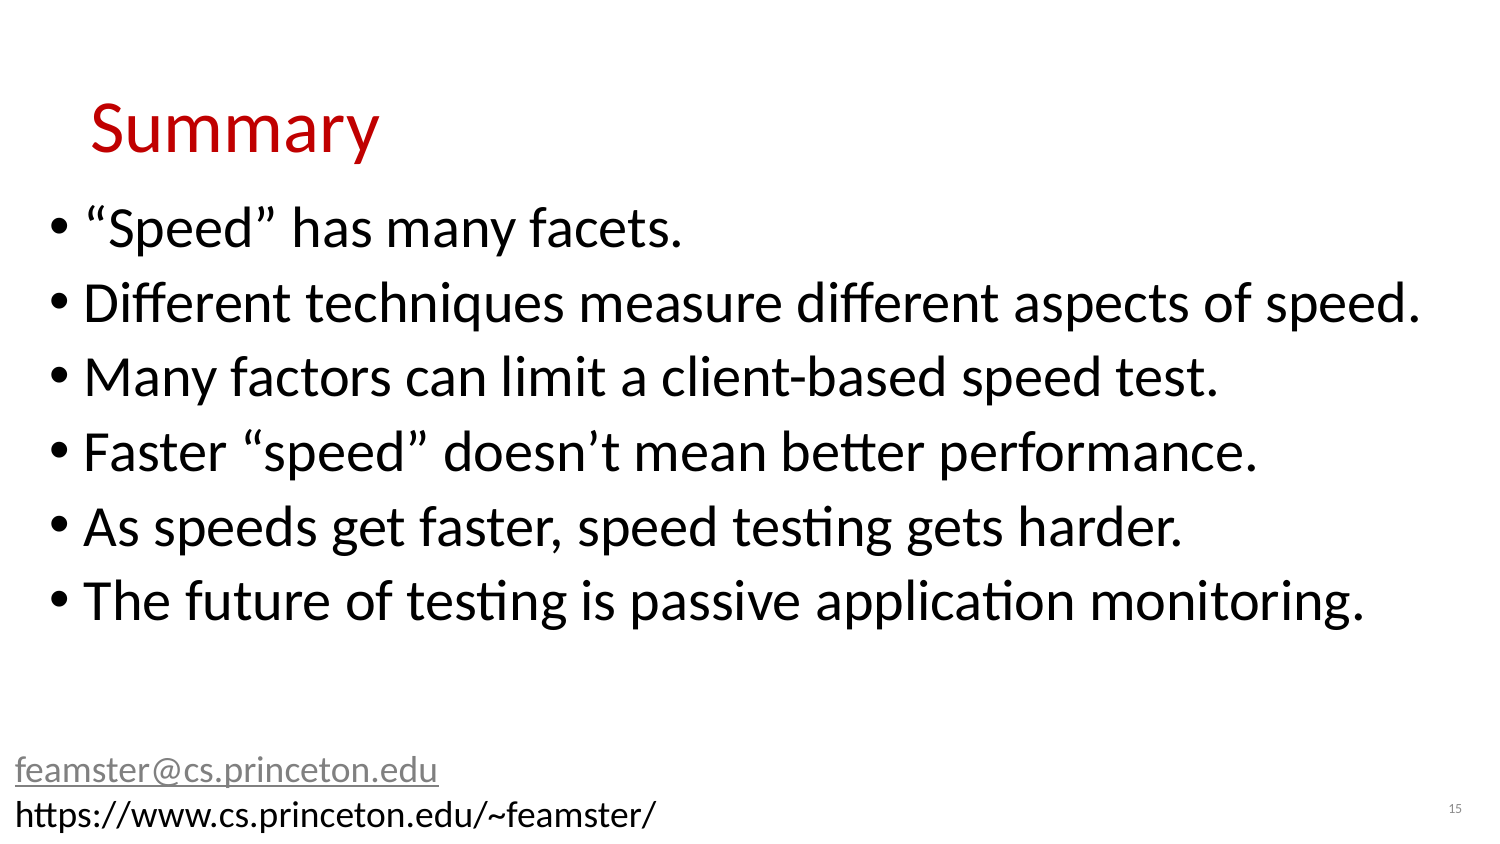

# Summary
 “Speed” has many facets.
 Different techniques measure different aspects of speed.
 Many factors can limit a client-based speed test.
 Faster “speed” doesn’t mean better performance.
 As speeds get faster, speed testing gets harder.
 The future of testing is passive application monitoring.

feamster@cs.princeton.edu
https://www.cs.princeton.edu/~feamster/
15